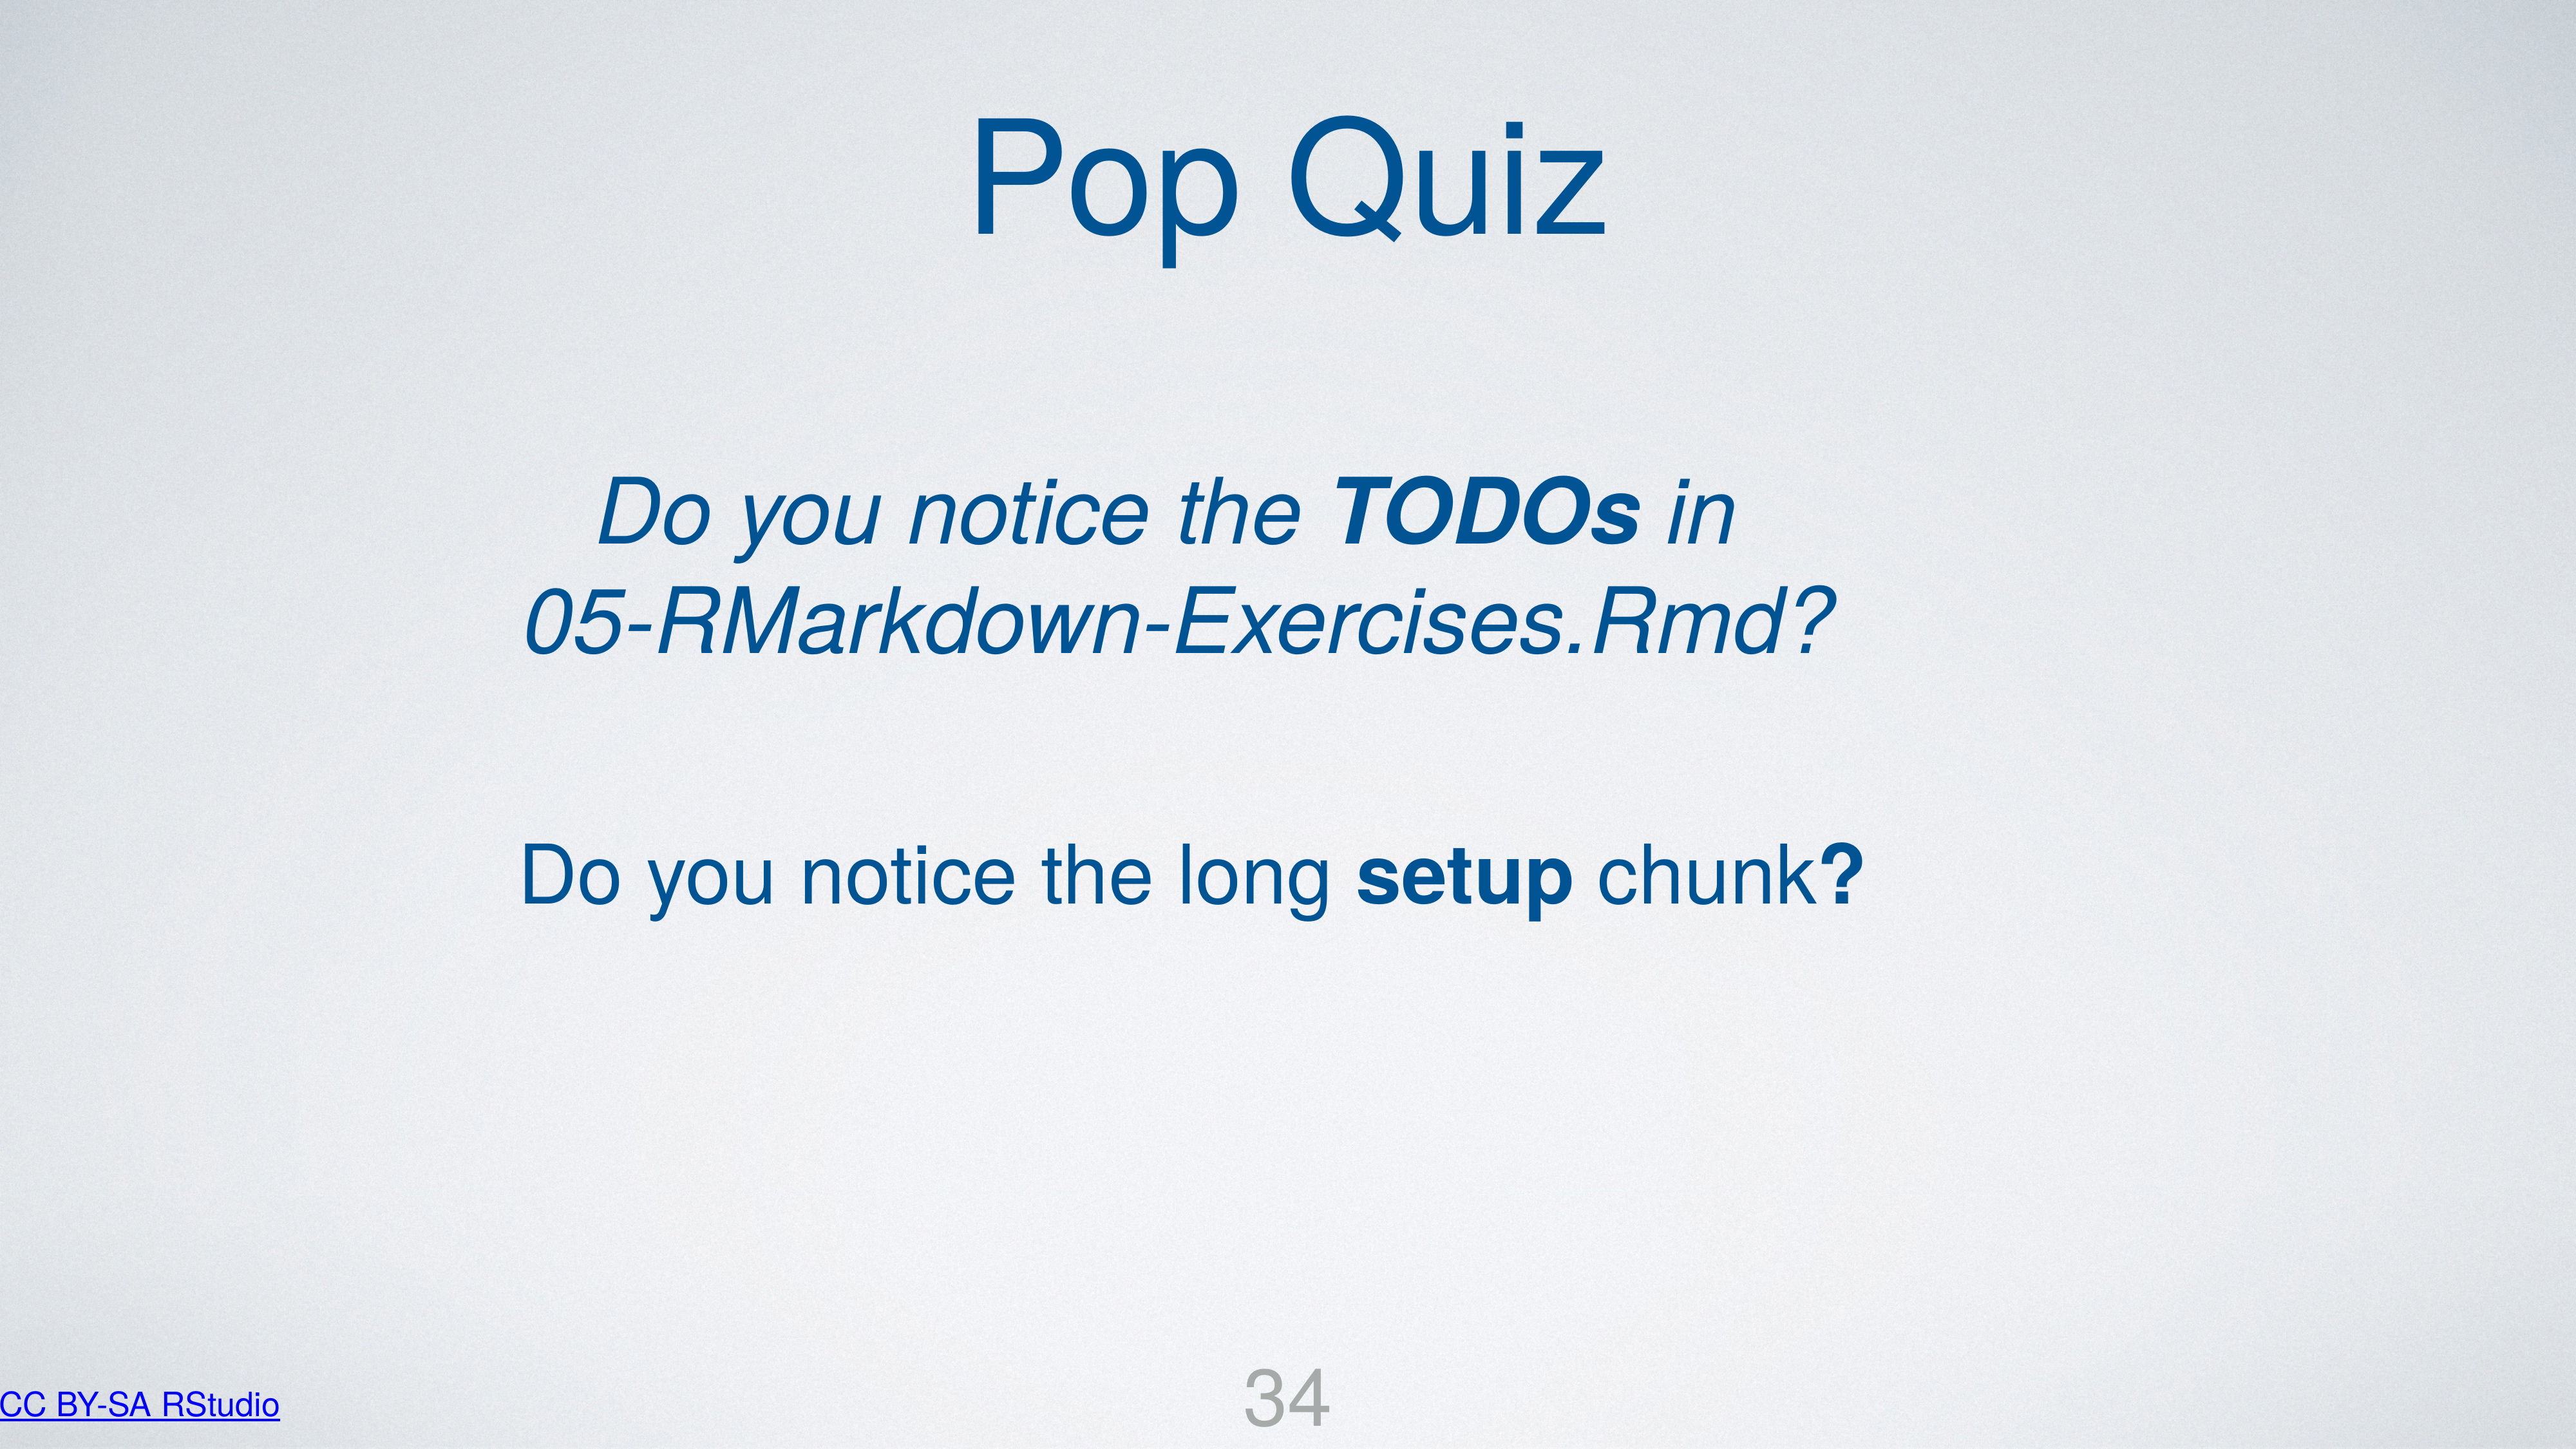

Pop Quiz
Do you notice the TODOs in
05-RMarkdown-Exercises.Rmd?
Do you notice the long setup chunk?
34